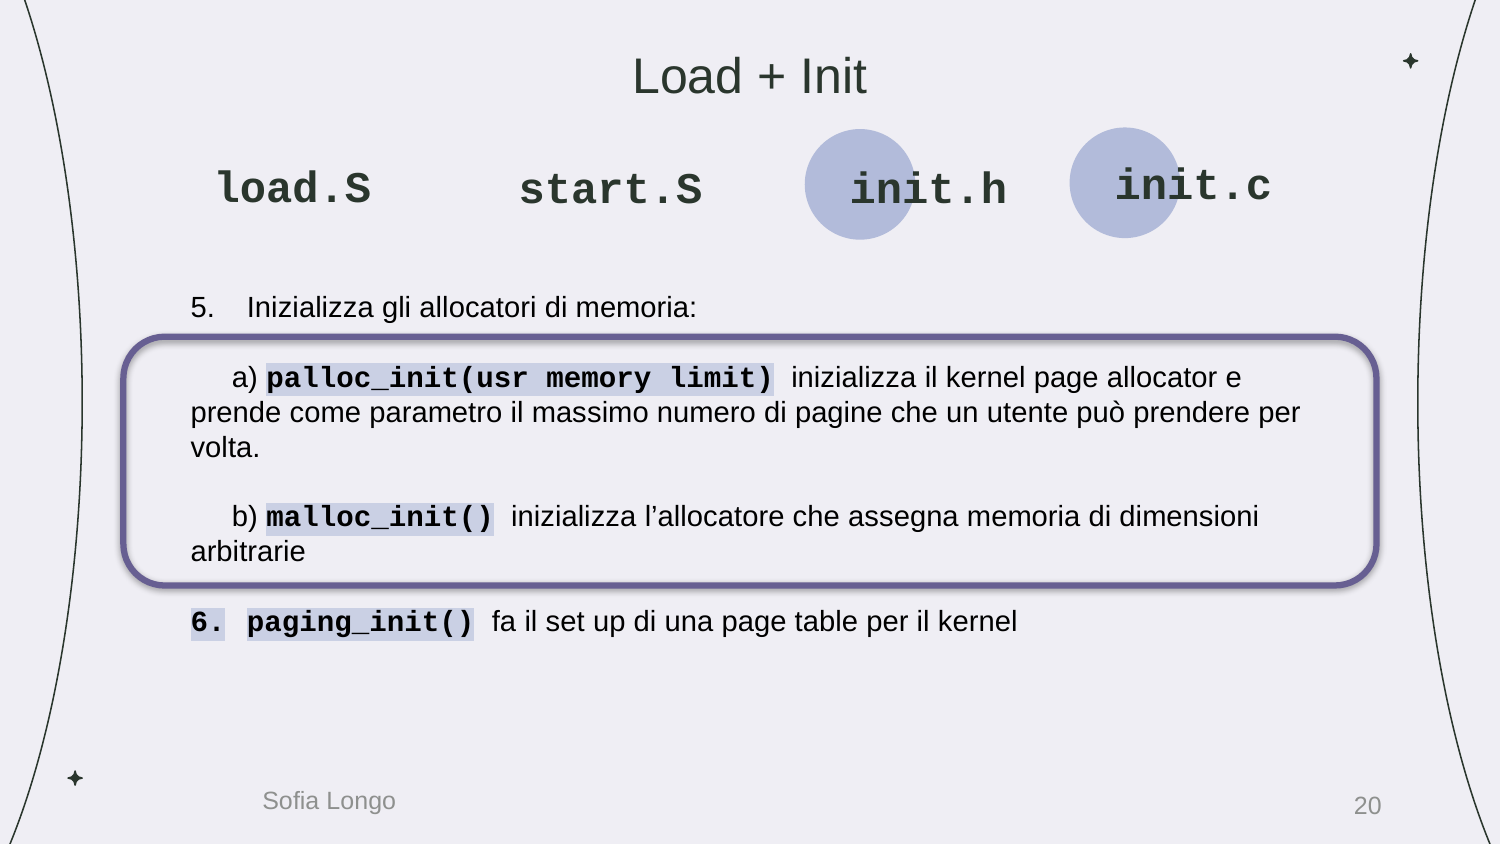

# Load + Init

init.c
load.S
start.S
init.h
Inizializza gli allocatori di memoria:

     a) palloc_init(usr memory limit) inizializza il kernel page allocator e prende come parametro il massimo numero di pagine che un utente può prendere per volta.

     b) malloc_init() inizializza l’allocatore che assegna memoria di dimensioni arbitrarie

paging_init() fa il set up di una page table per il kernel

20